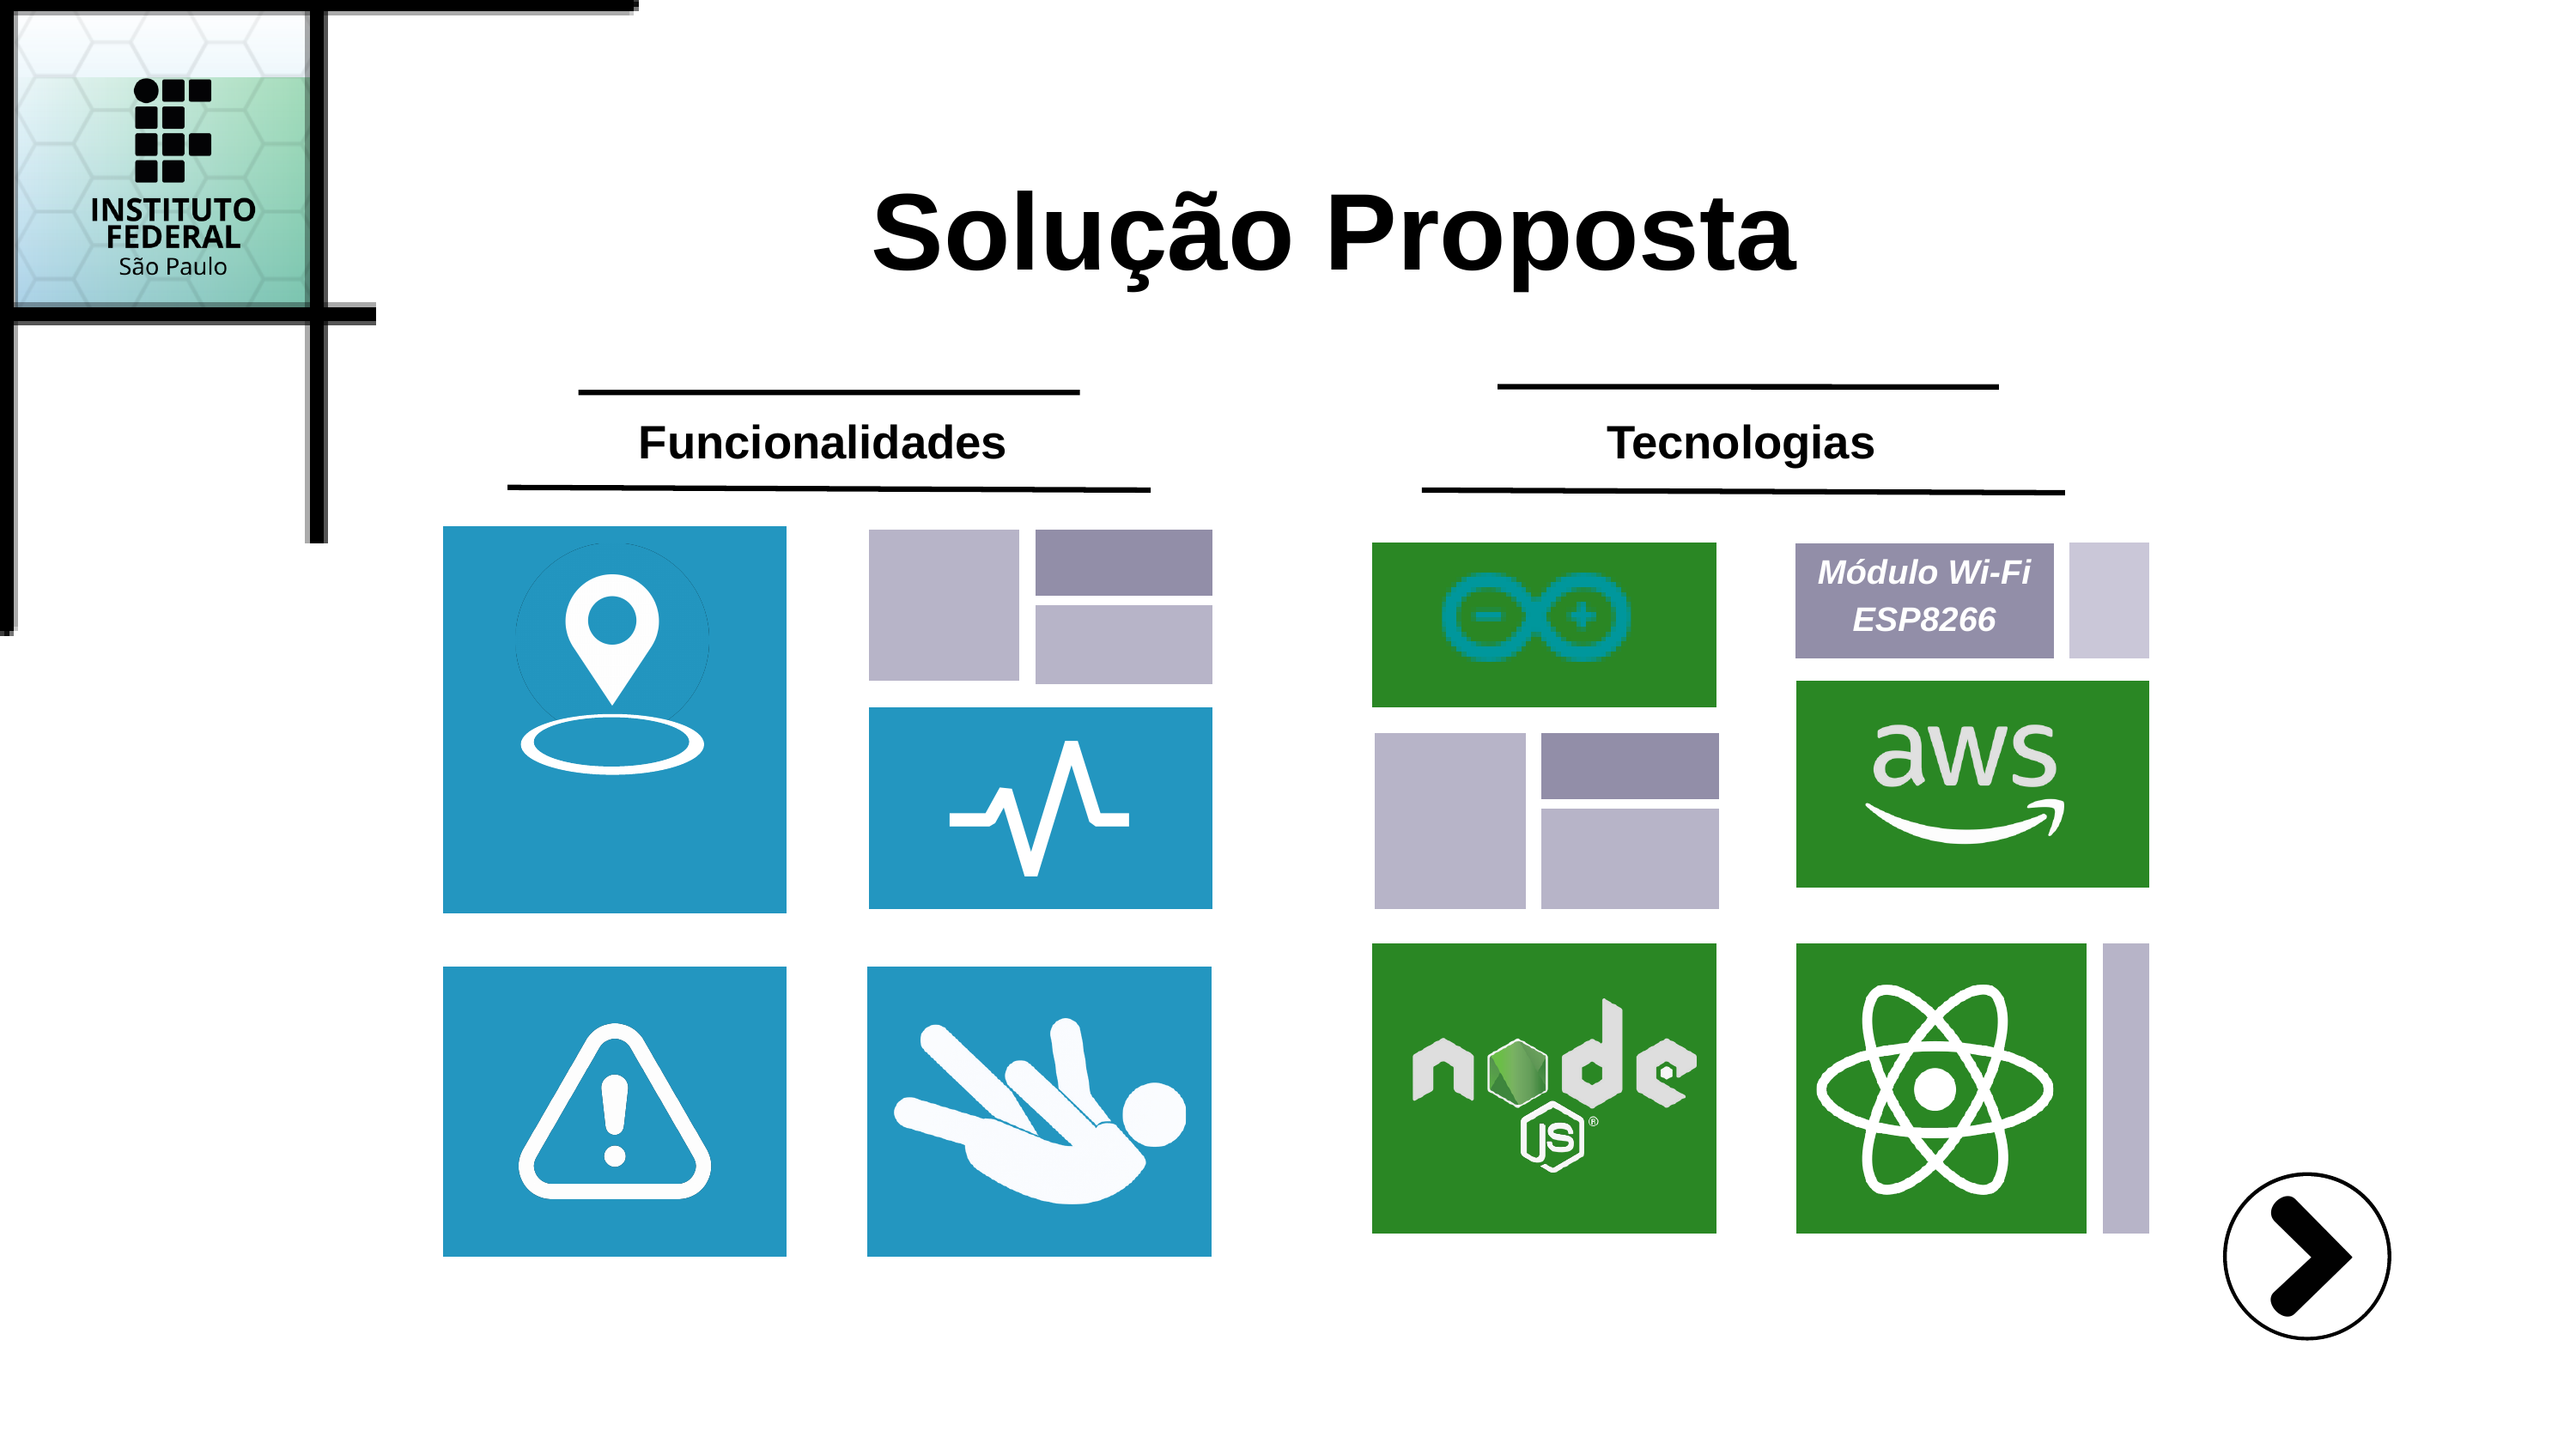

Solução Proposta

Tecnologias
Funcionalidades

Módulo Wi-Fi ESP8266